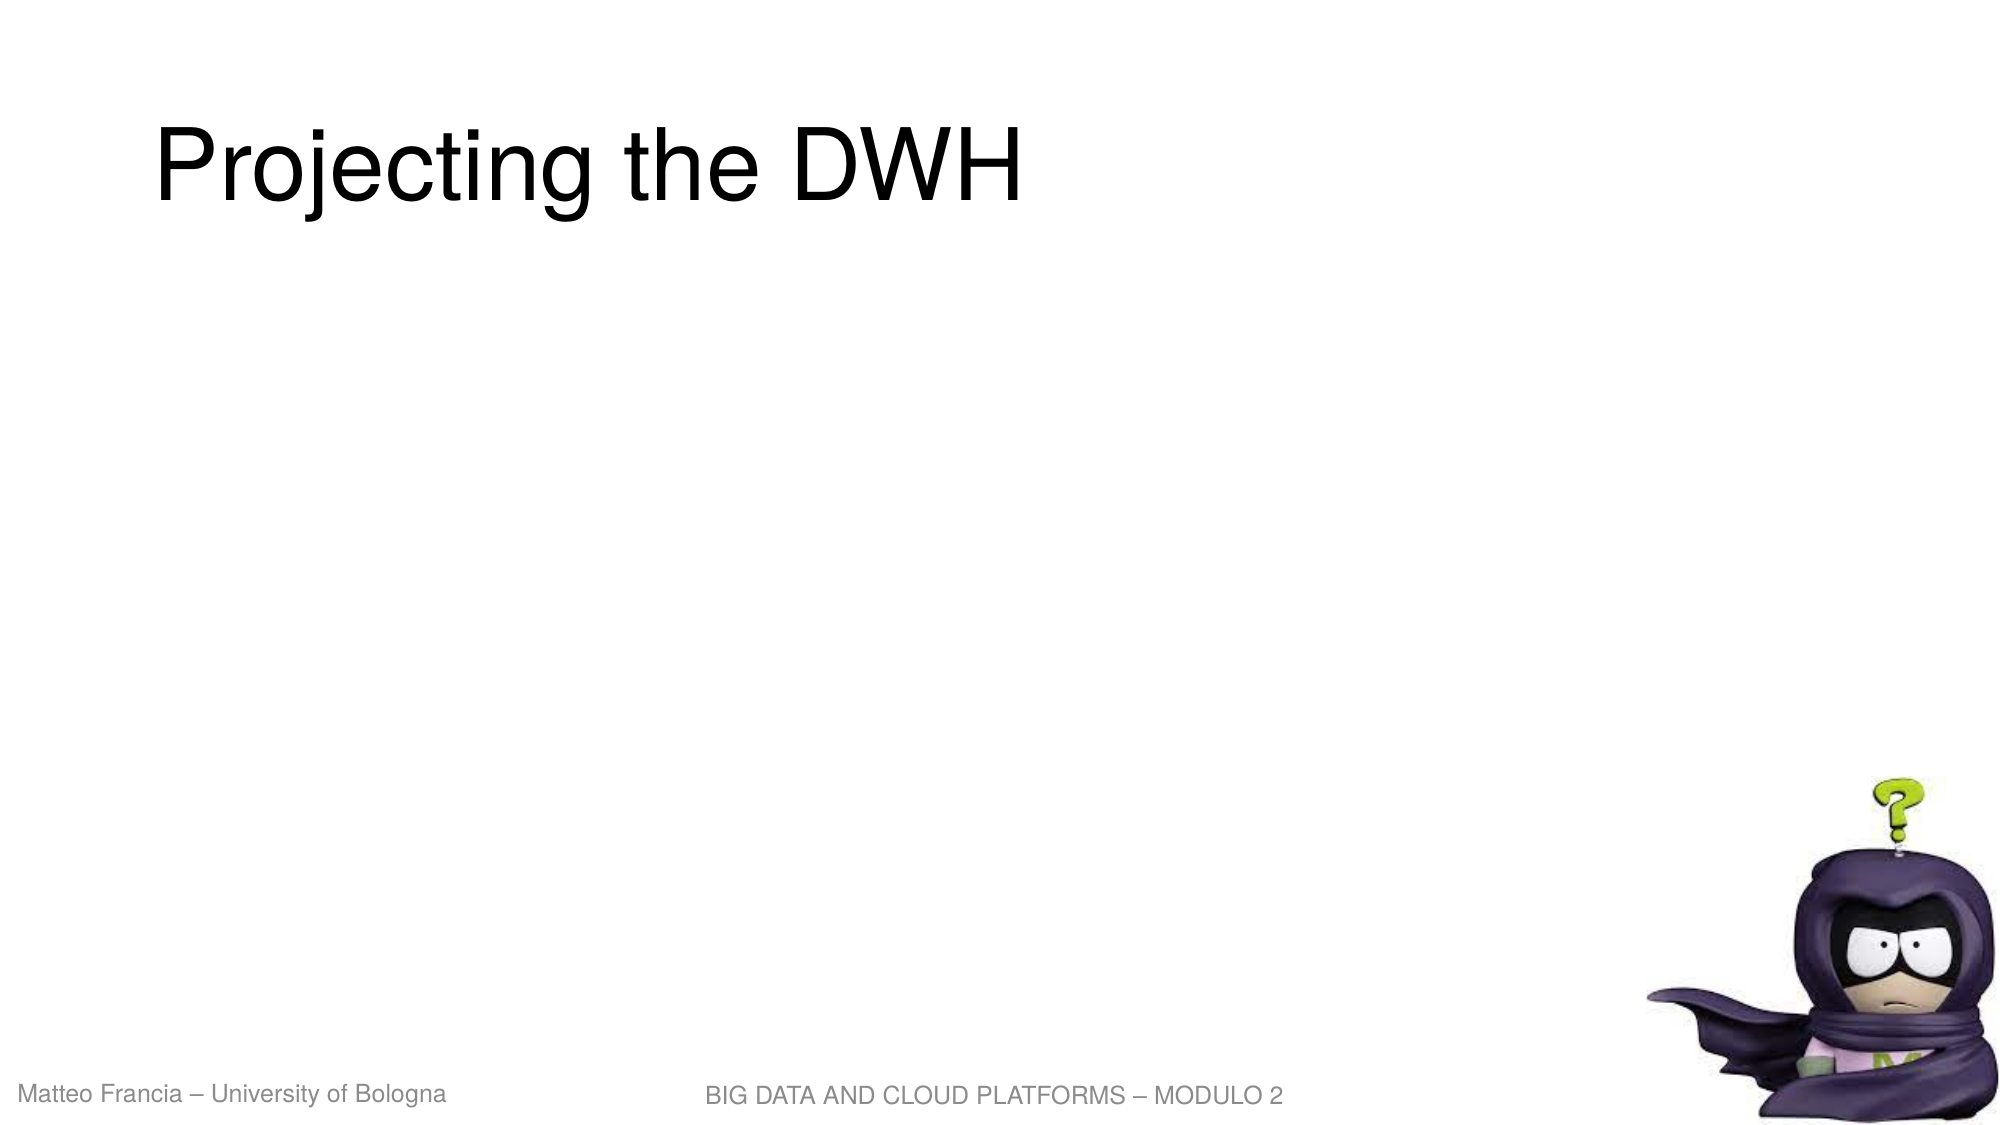

# Projecting the DWH

126
Matteo Francia – University of Bologna